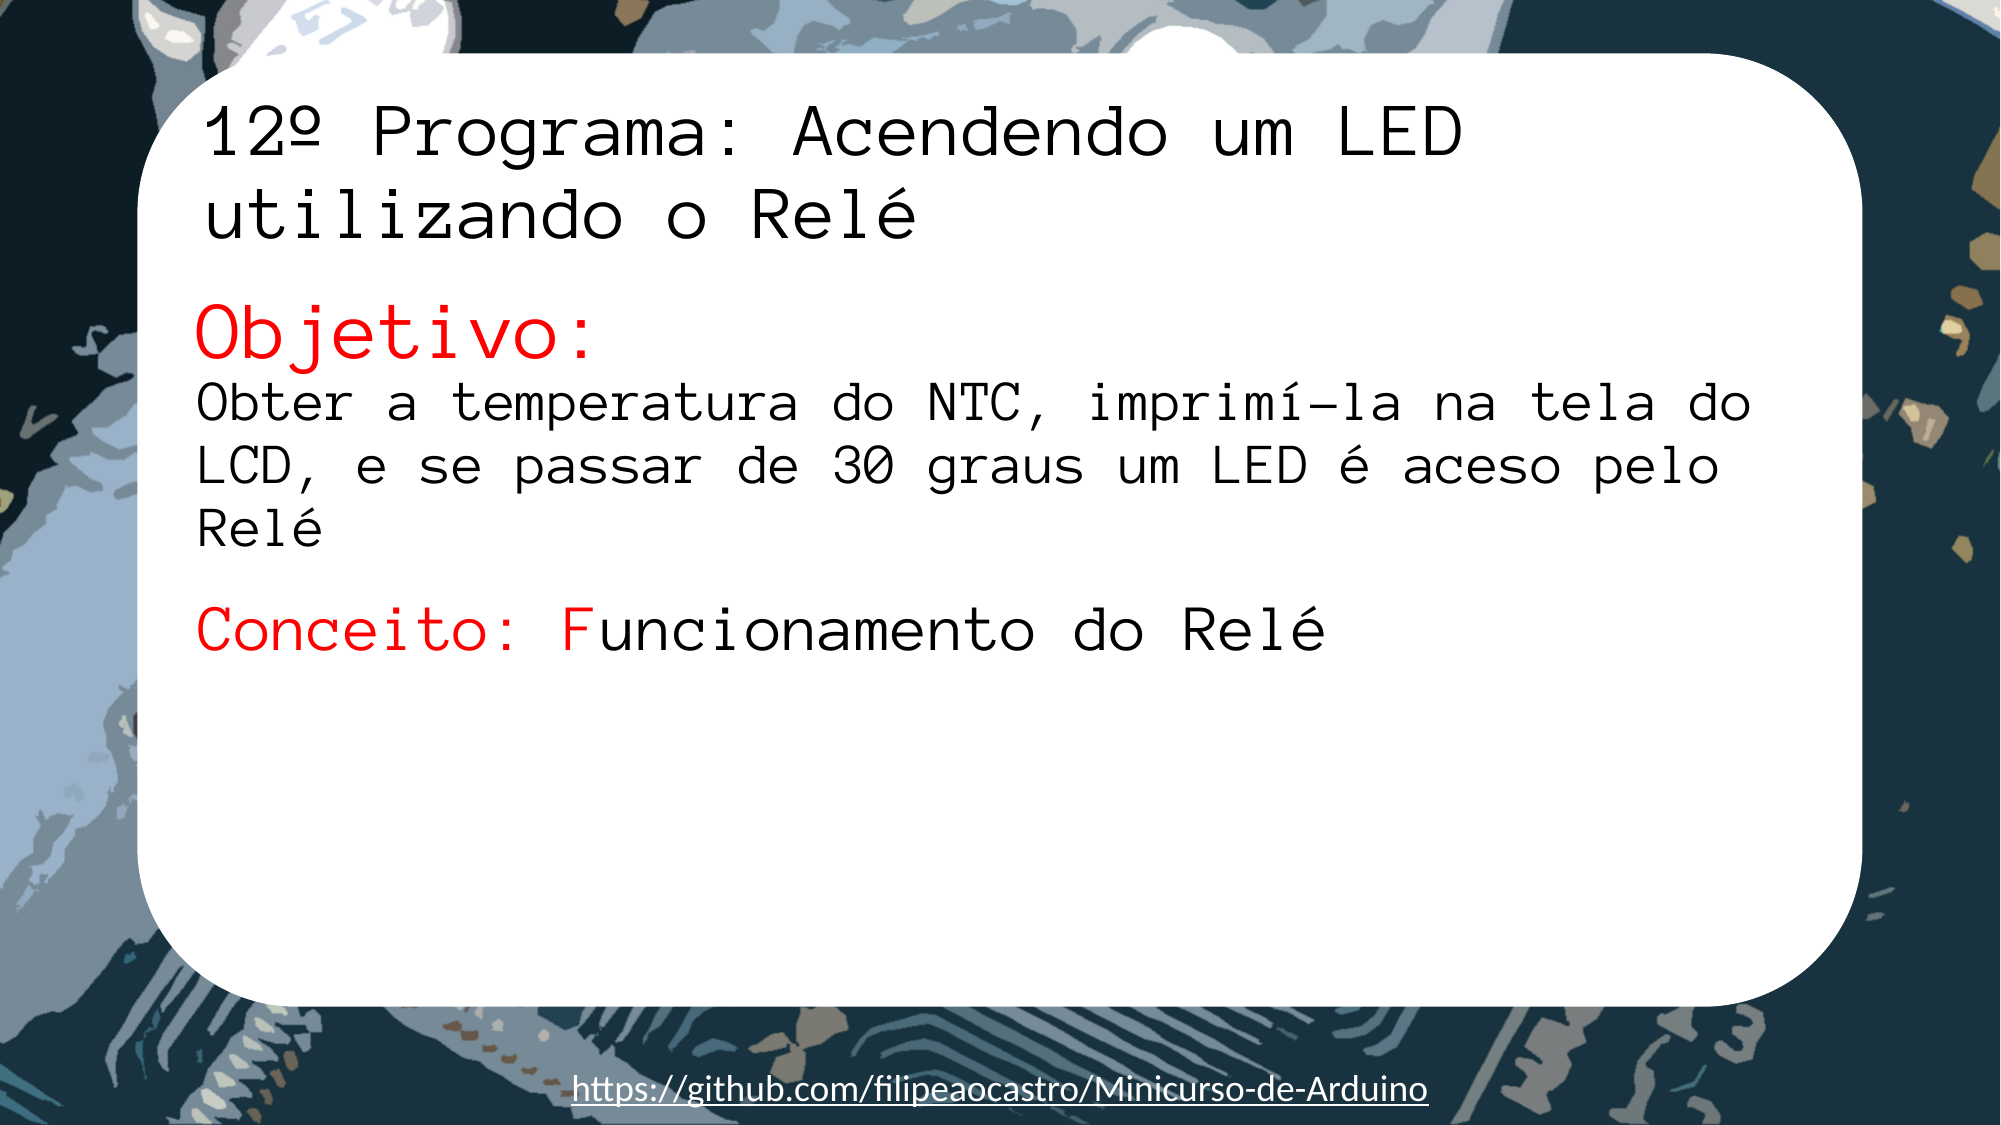

# 12º Programa: Acendendo um LED utilizando o Relé
Objetivo:
pinMode(pino, modo)
Obter a temperatura do NTC, imprimí-la na tela do LCD, e se passar de 30 graus um LED é aceso pelo Relé
Conceito: Funcionamento do Relé
https://github.com/filipeaocastro/Minicurso-de-Arduino